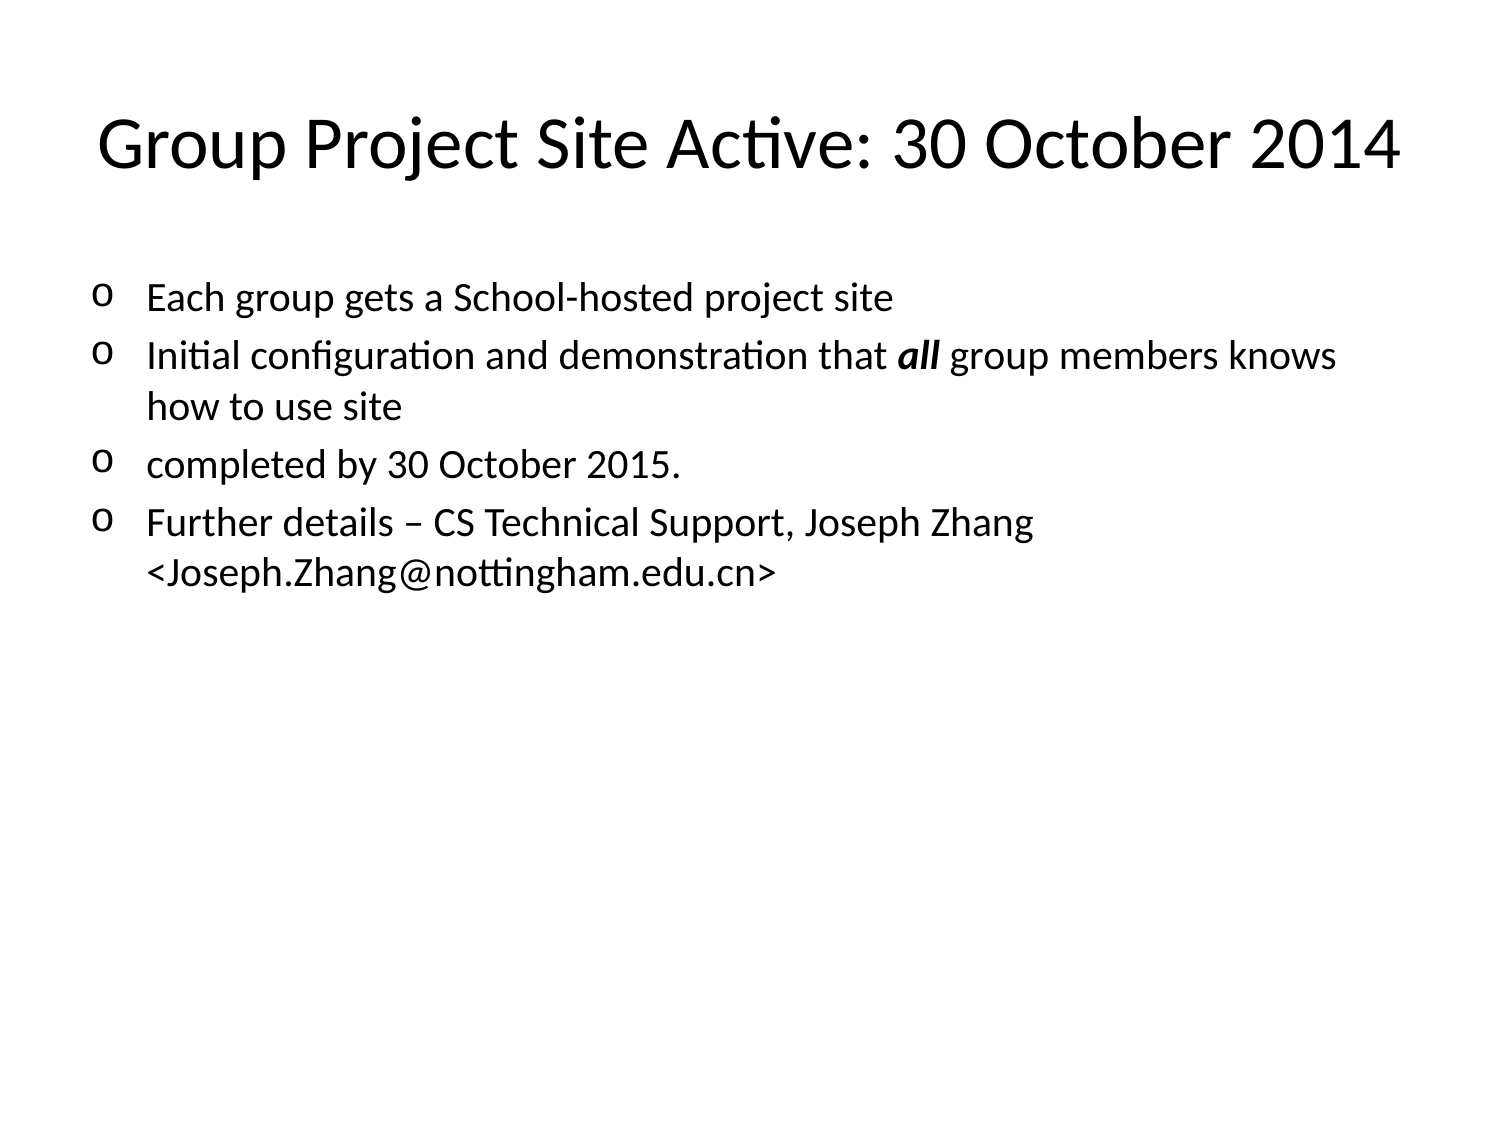

# Group Project Site Active: 30 October 2014
Each group gets a School-hosted project site
Initial configuration and demonstration that all group members knows how to use site
completed by 30 October 2015.
Further details – CS Technical Support, Joseph Zhang <Joseph.Zhang@nottingham.edu.cn>